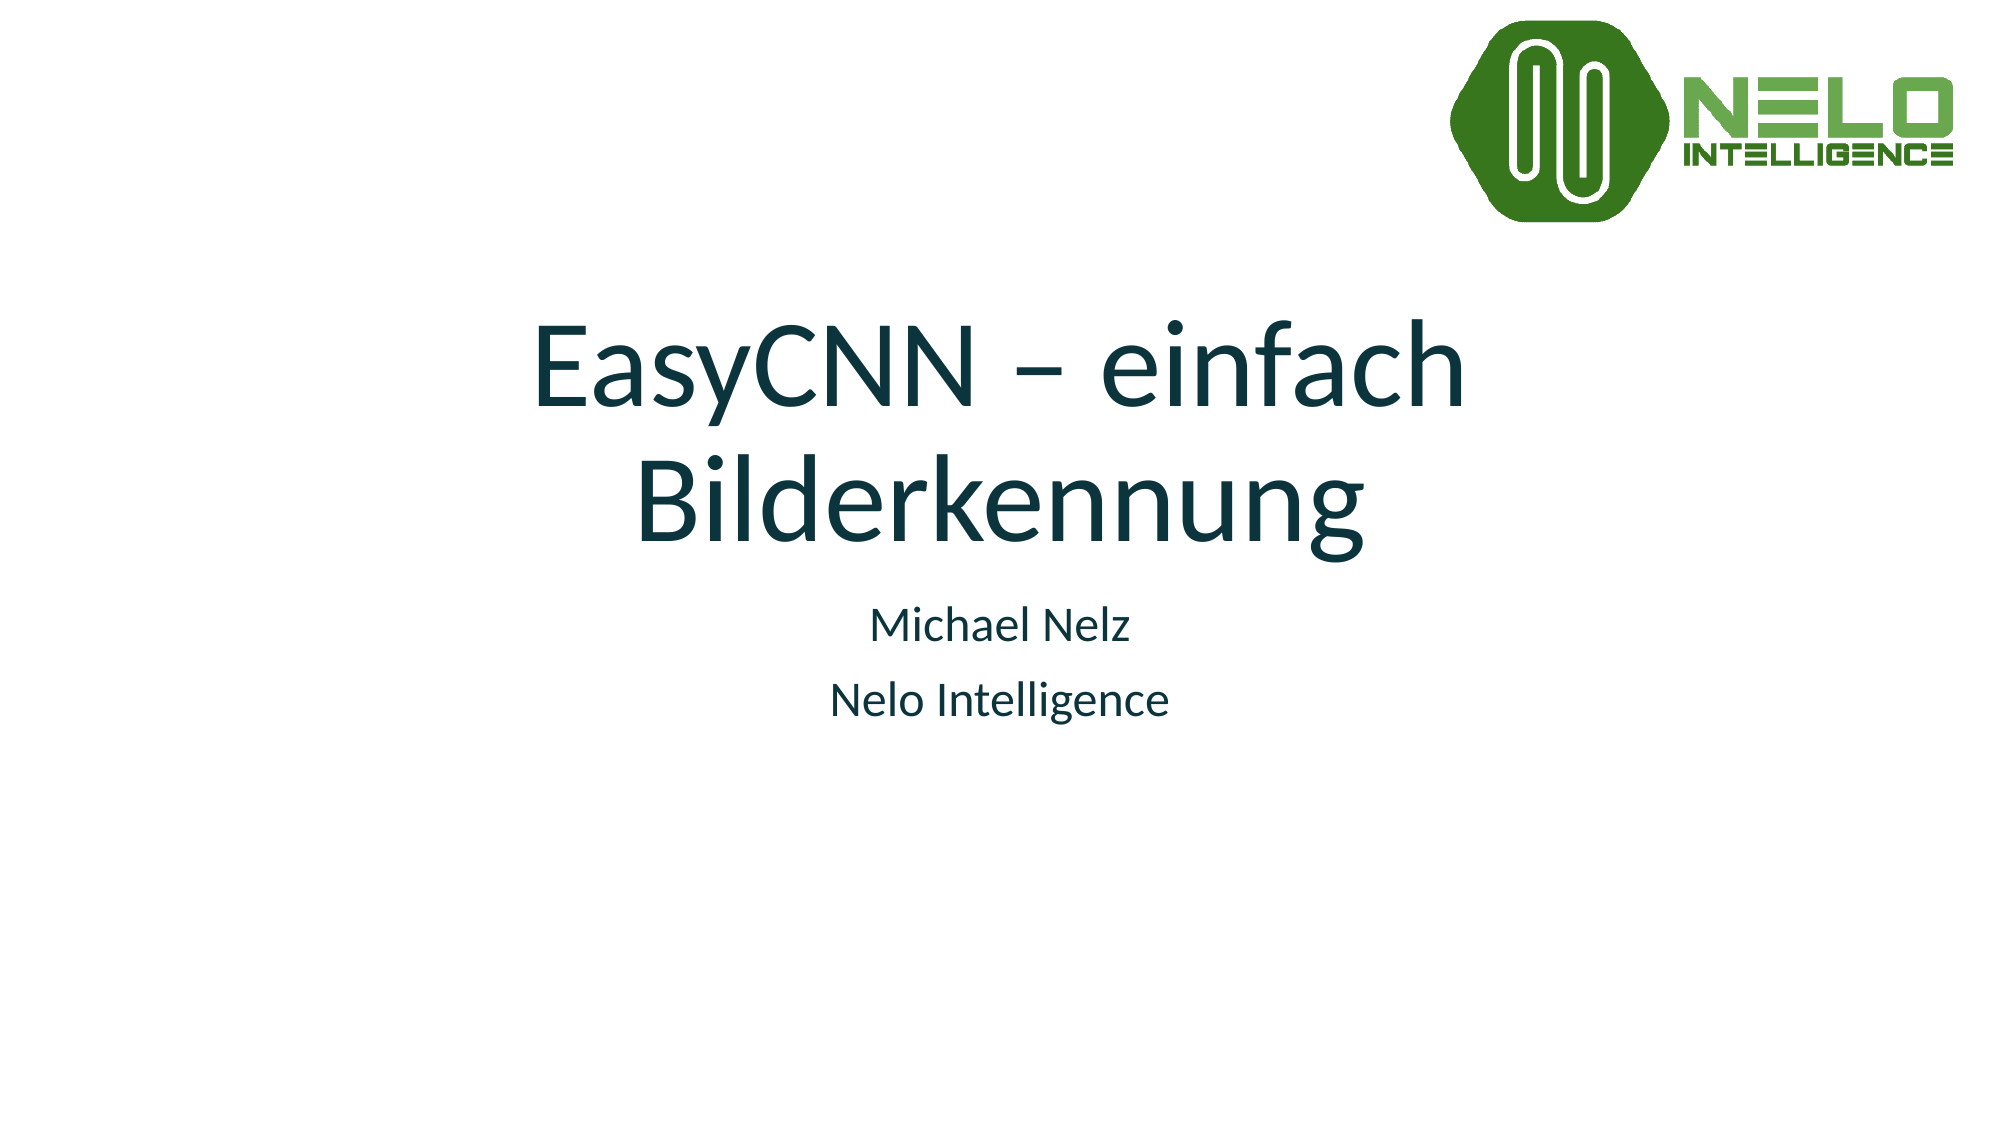

# EasyCNN – einfach Bilderkennung
Michael Nelz
Nelo Intelligence